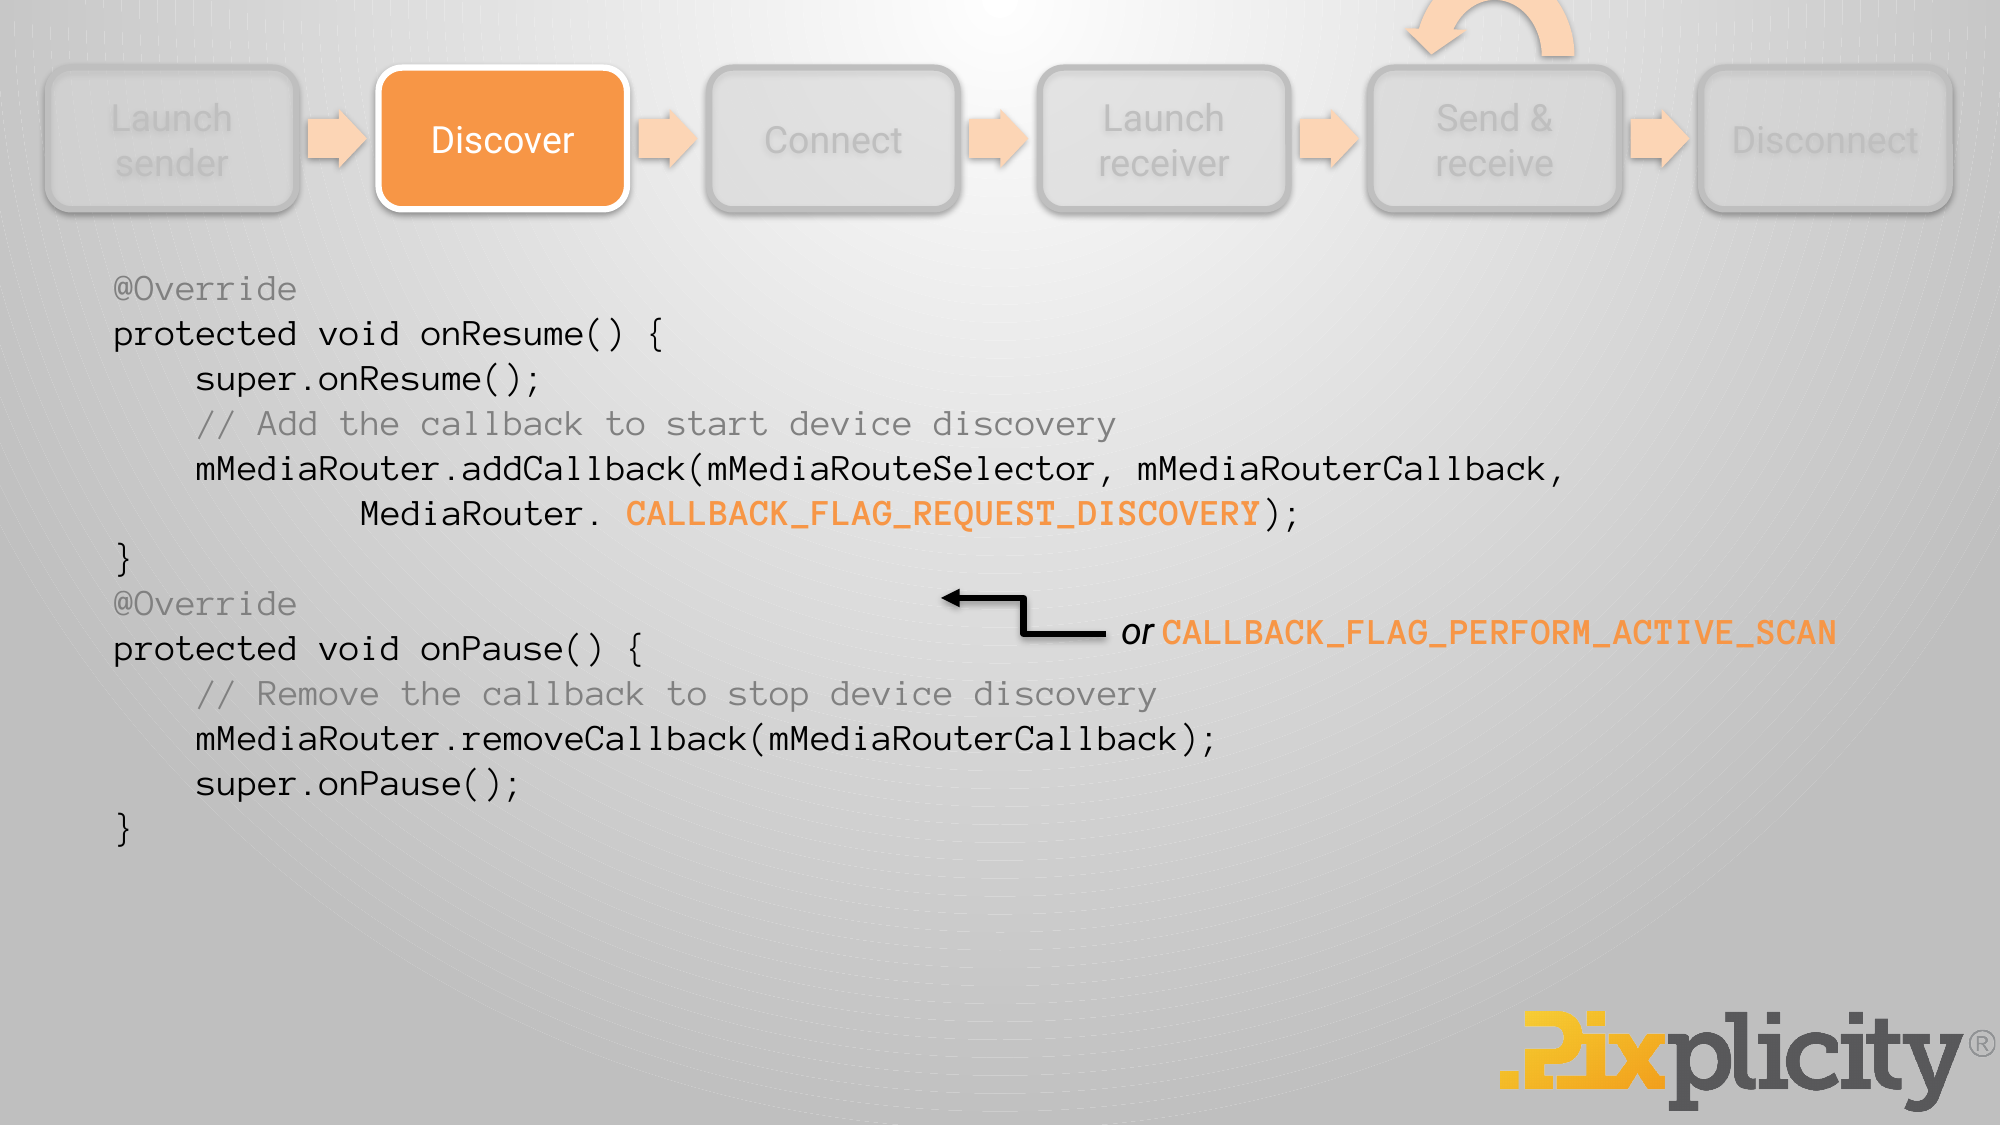

@Override
protected void onResume() {
    super.onResume();
    // Add the callback to start device discovery
    mMediaRouter.addCallback(mMediaRouteSelector, mMediaRouterCallback,
            MediaRouter. CALLBACK_FLAG_REQUEST_DISCOVERY);
}
@Override
protected void onPause() {
    // Remove the callback to stop device discovery
    mMediaRouter.removeCallback(mMediaRouterCallback);
    super.onPause();
}
or CALLBACK_FLAG_PERFORM_ACTIVE_SCAN